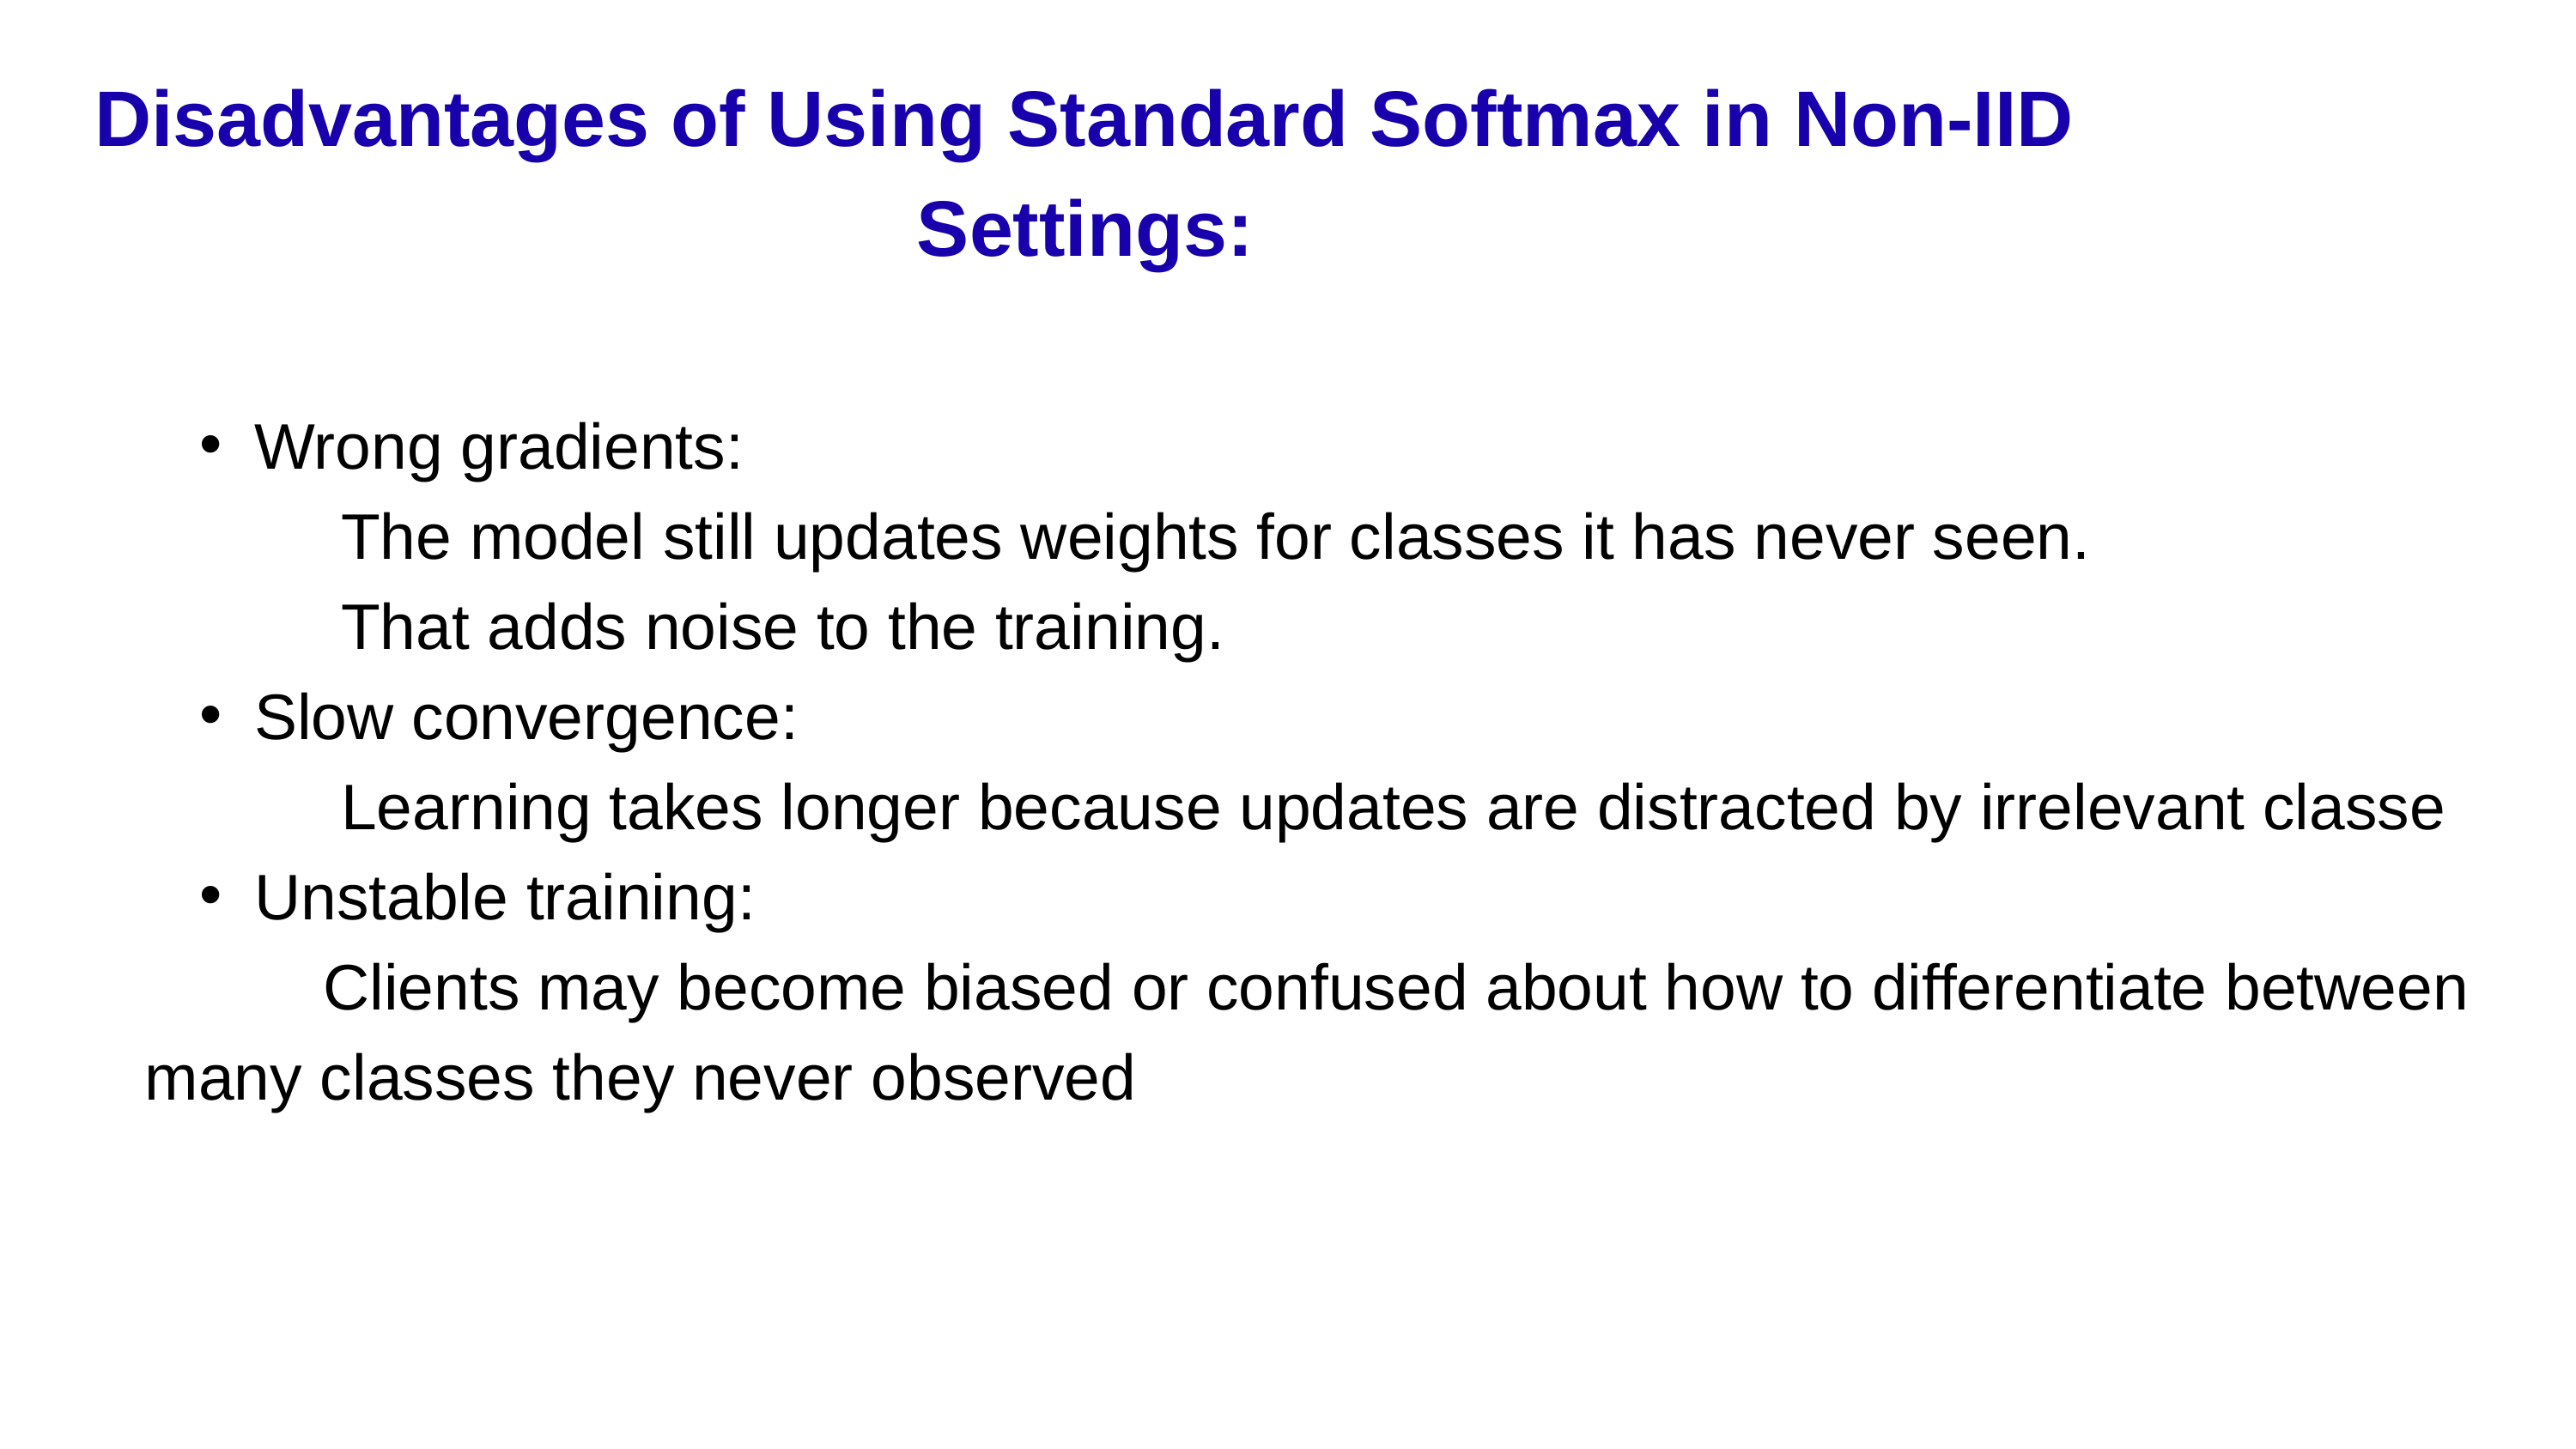

Disadvantages of Using Standard Softmax in Non-IID Settings:
Wrong gradients:
           The model still updates weights for classes it has never seen.
           That adds noise to the training.
Slow convergence:
           Learning takes longer because updates are distracted by irrelevant classe
Unstable training:
          Clients may become biased or confused about how to differentiate between many classes they never observed